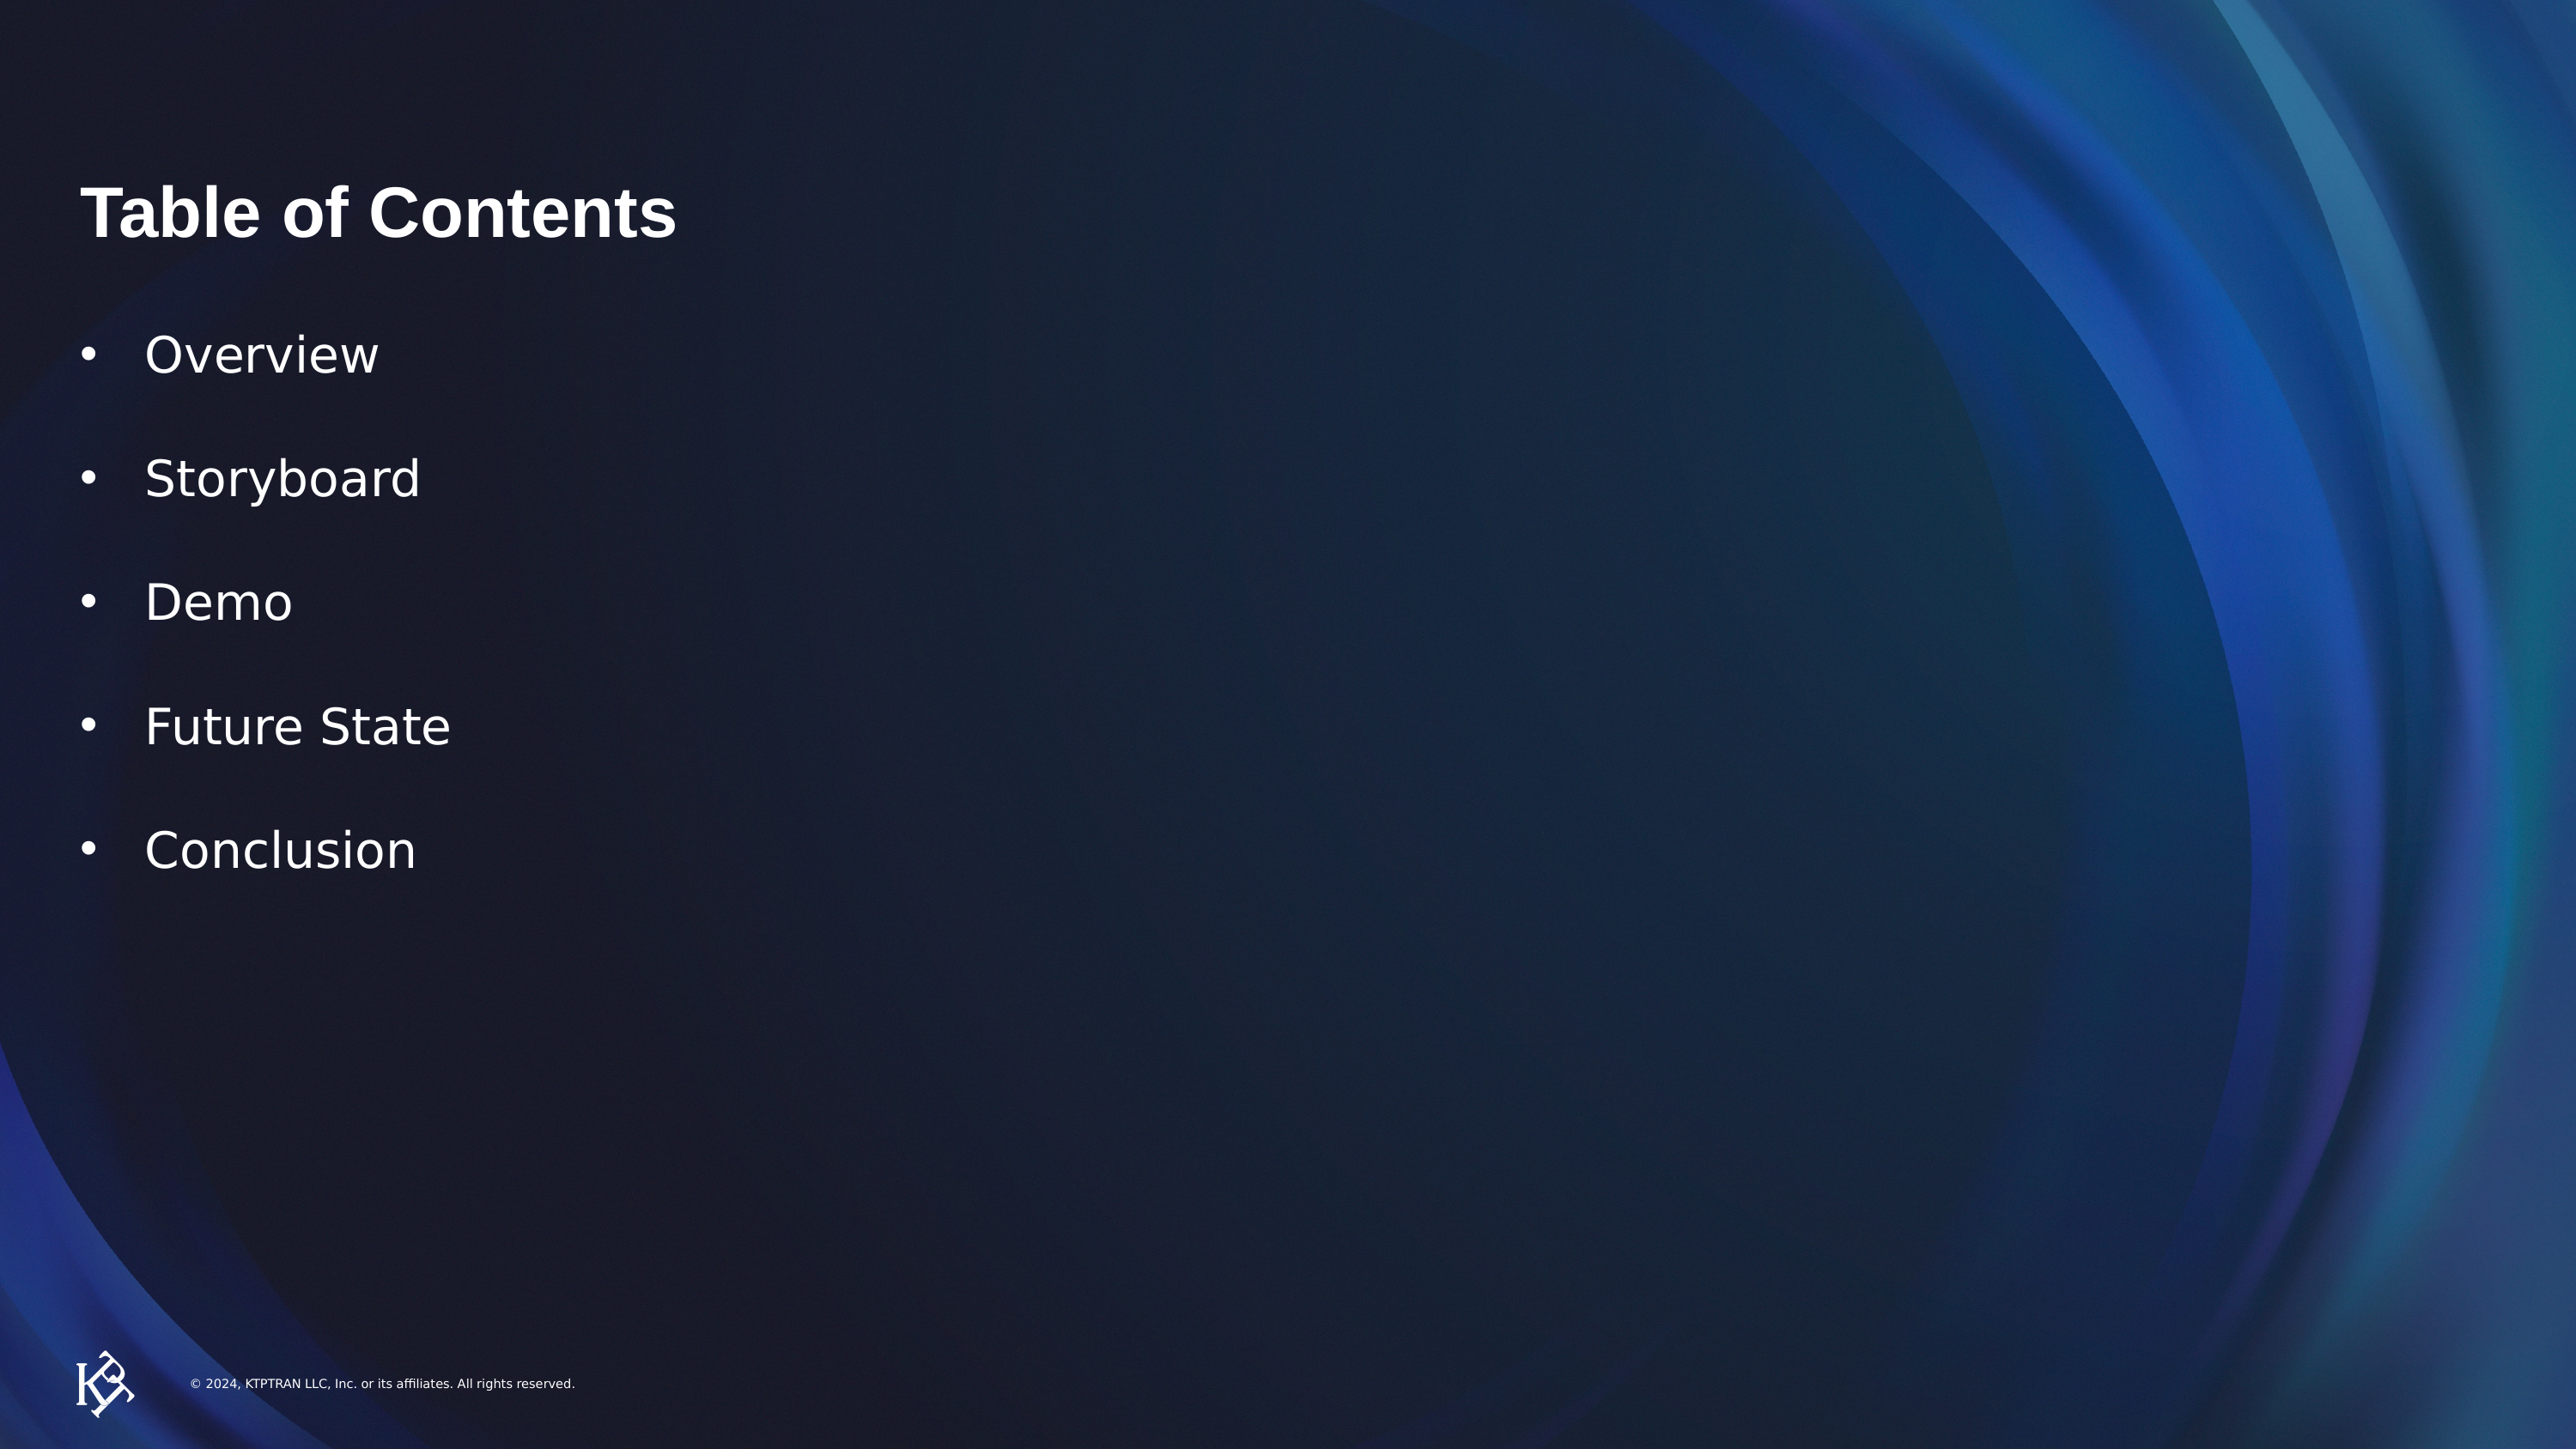

# Table of Contents
Overview
Storyboard
Demo
Future State
Conclusion